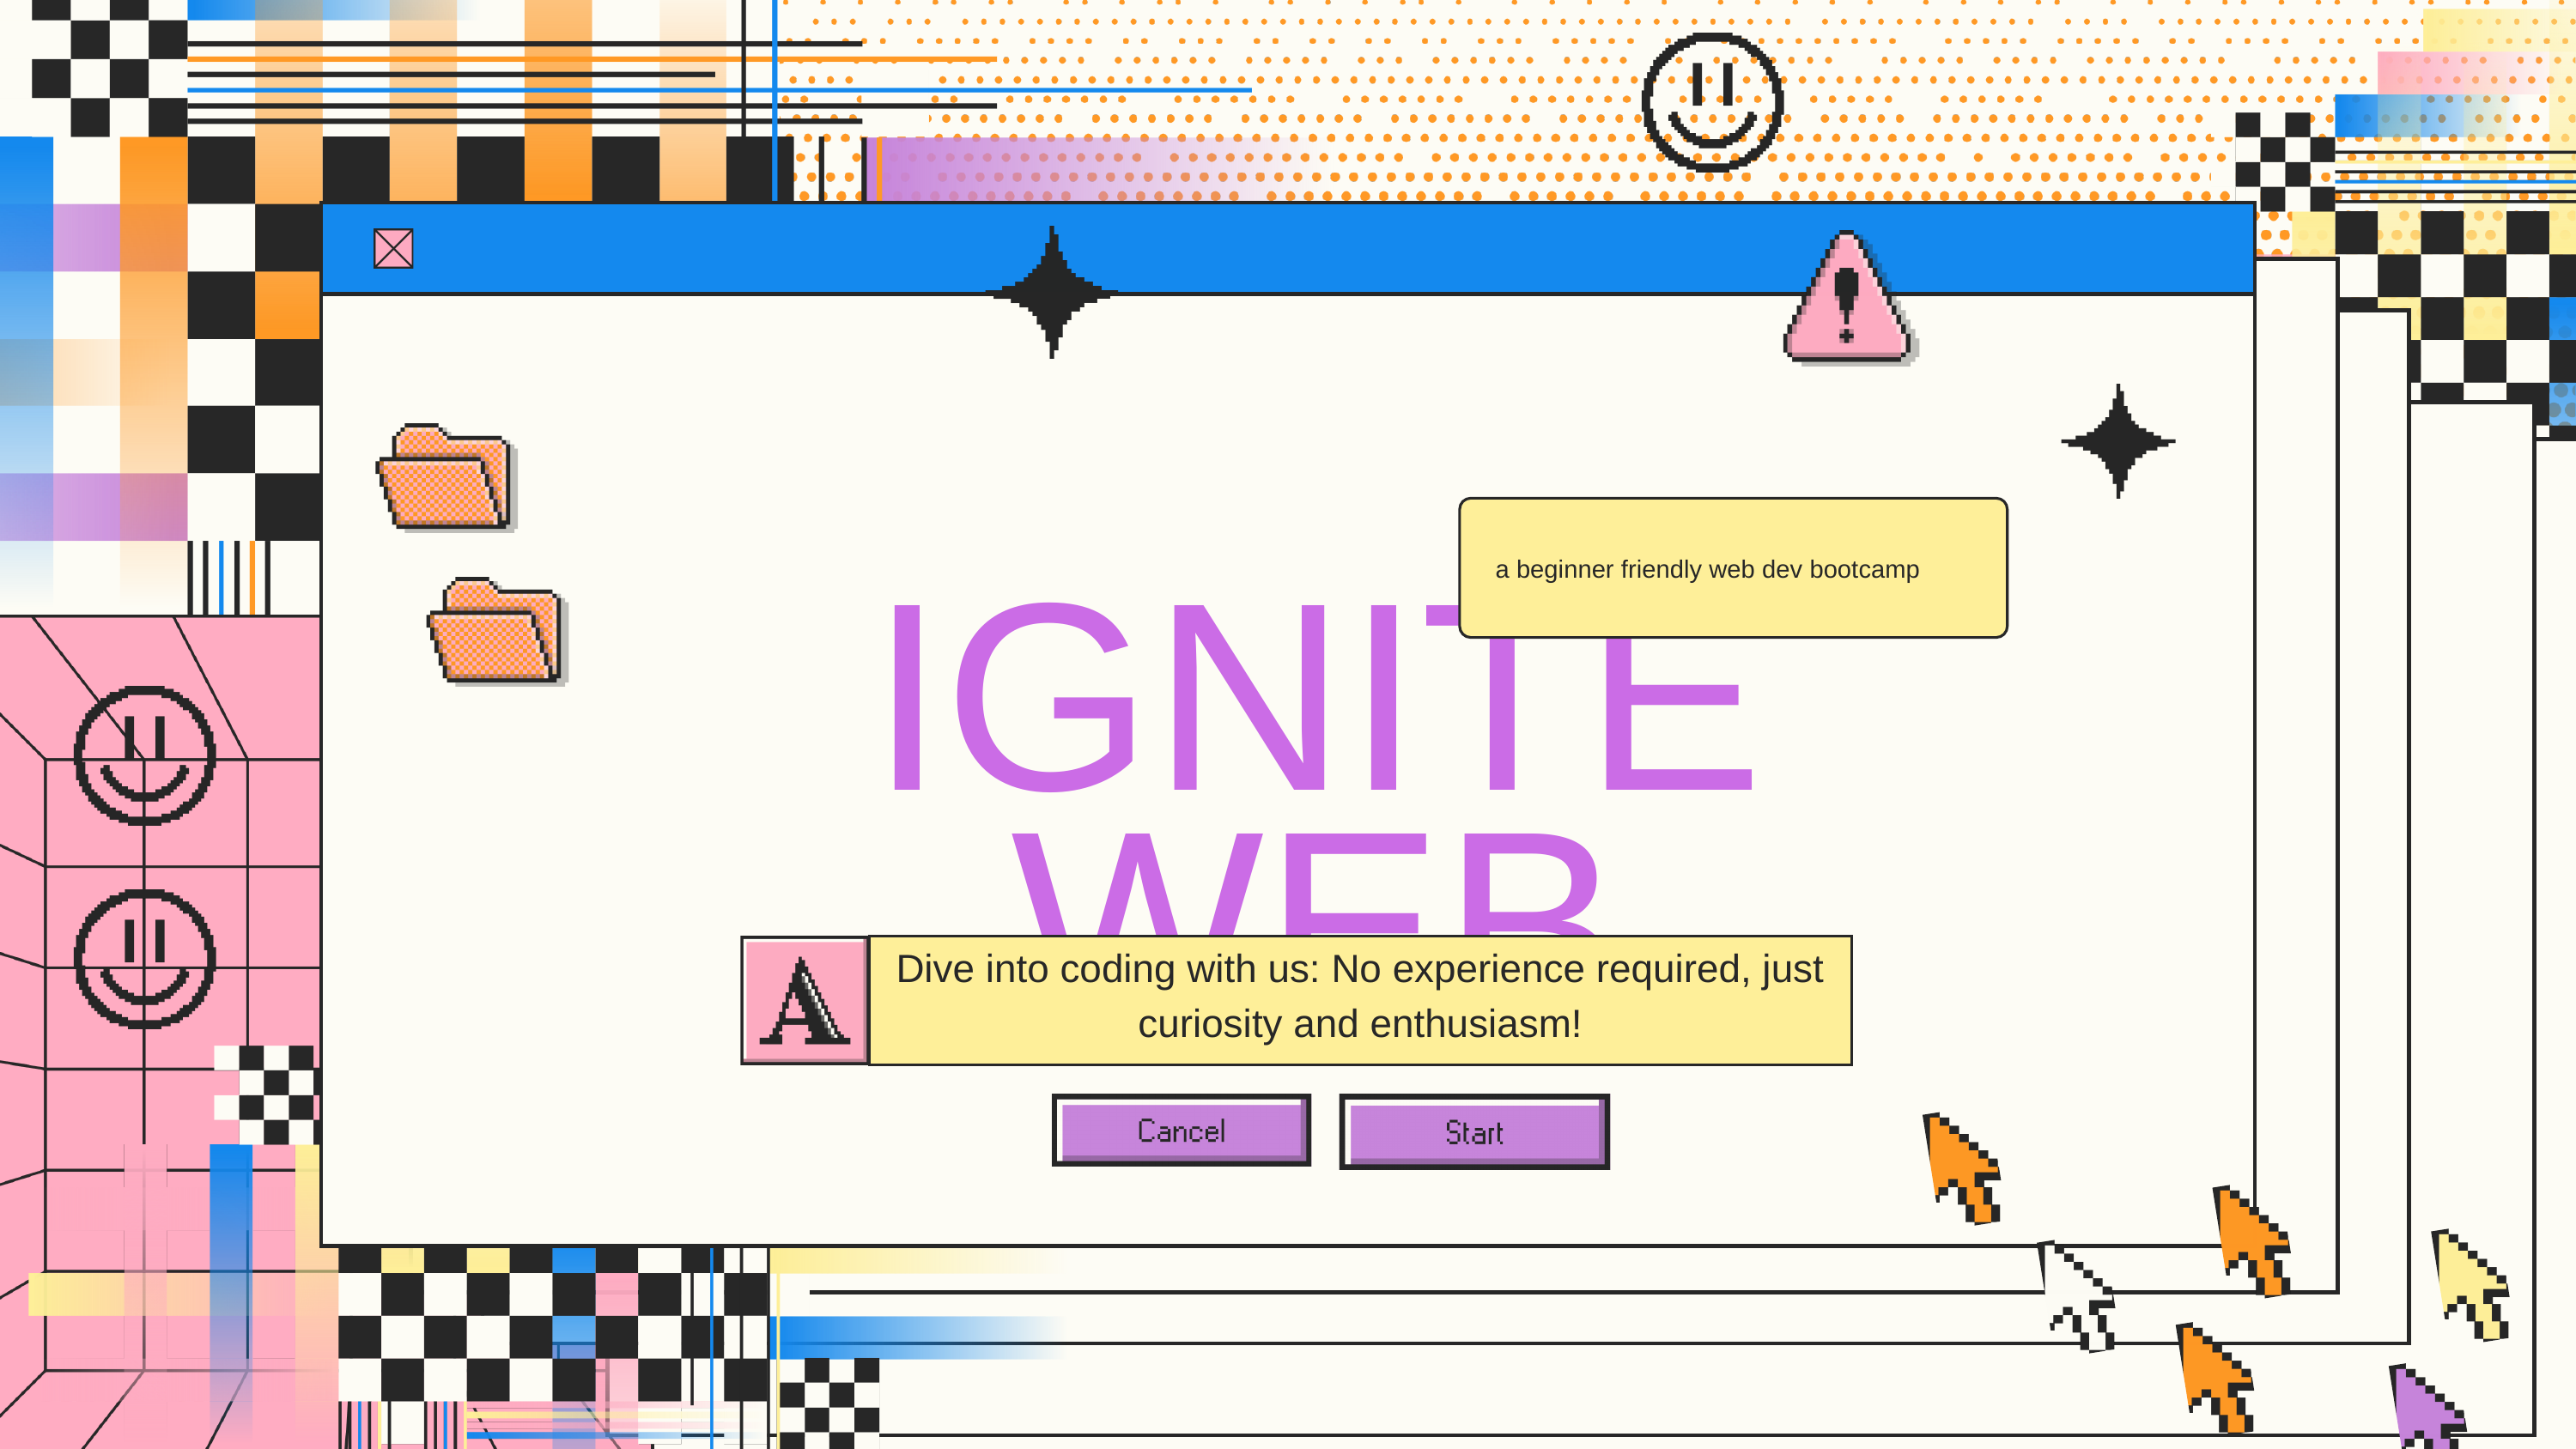

a beginner friendly web dev bootcamp

IGNITE WEB

Dive into coding with us: No experience required, just curiosity and enthusiasm!

Dive into coding with us: No experience required, just curiosity and enthusiasm!